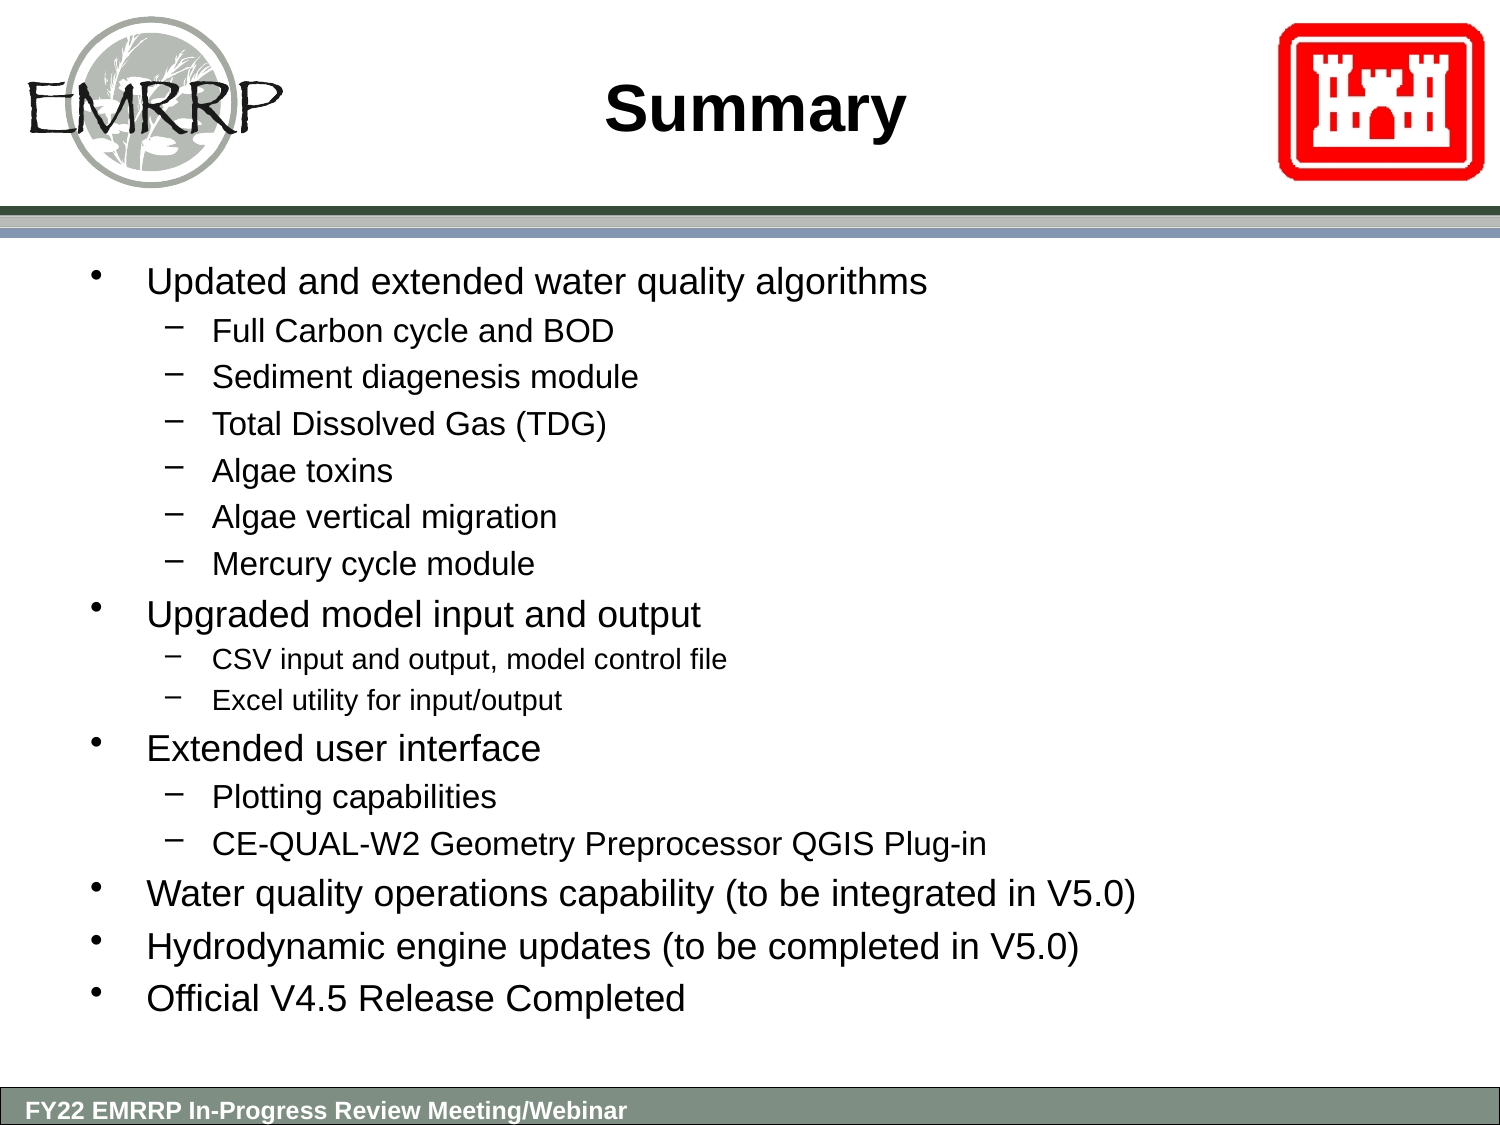

# Summary
Updated and extended water quality algorithms
Full Carbon cycle and BOD
Sediment diagenesis module
Total Dissolved Gas (TDG)
Algae toxins
Algae vertical migration
Mercury cycle module
Upgraded model input and output
CSV input and output, model control file
Excel utility for input/output
Extended user interface
Plotting capabilities
CE-QUAL-W2 Geometry Preprocessor QGIS Plug-in
Water quality operations capability (to be integrated in V5.0)
Hydrodynamic engine updates (to be completed in V5.0)
Official V4.5 Release Completed